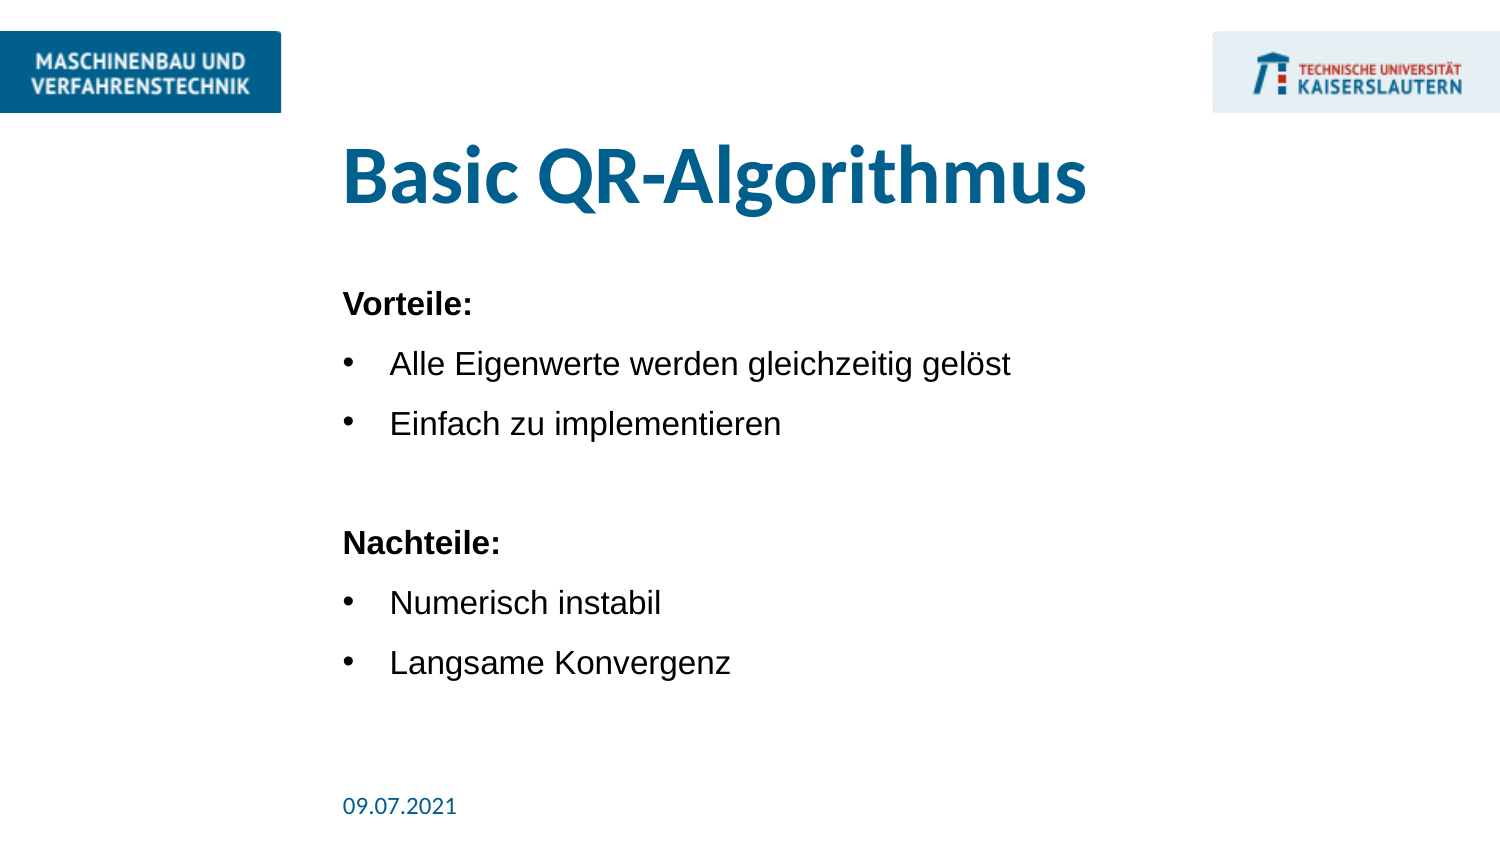

# Basic QR-Algorithmus
Vorteile:
Alle Eigenwerte werden gleichzeitig gelöst
Einfach zu implementieren

Nachteile:
Numerisch instabil
Langsame Konvergenz

09.07.2021